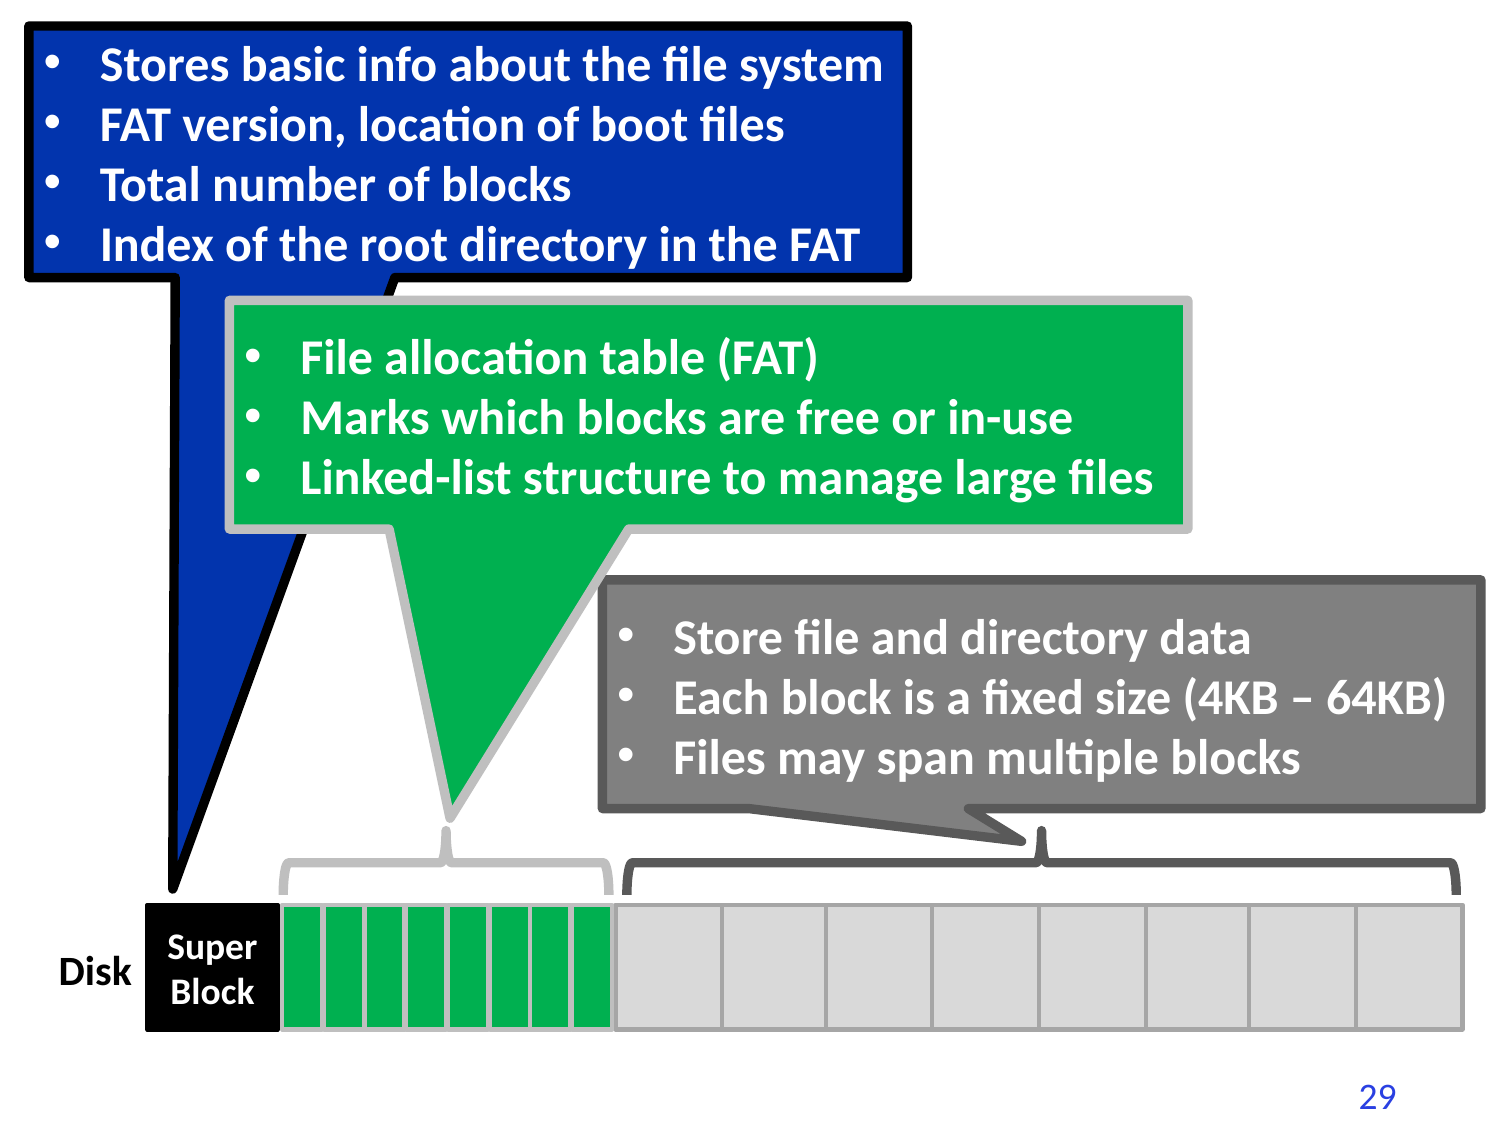

Stores basic info about the file system
FAT version, location of boot files
Total number of blocks
Index of the root directory in the FAT
File allocation table (FAT)
Marks which blocks are free or in-use
Linked-list structure to manage large files

Store file and directory data
Each block is a fixed size (4KB – 64KB)
Files may span multiple blocks

Super Block

Disk